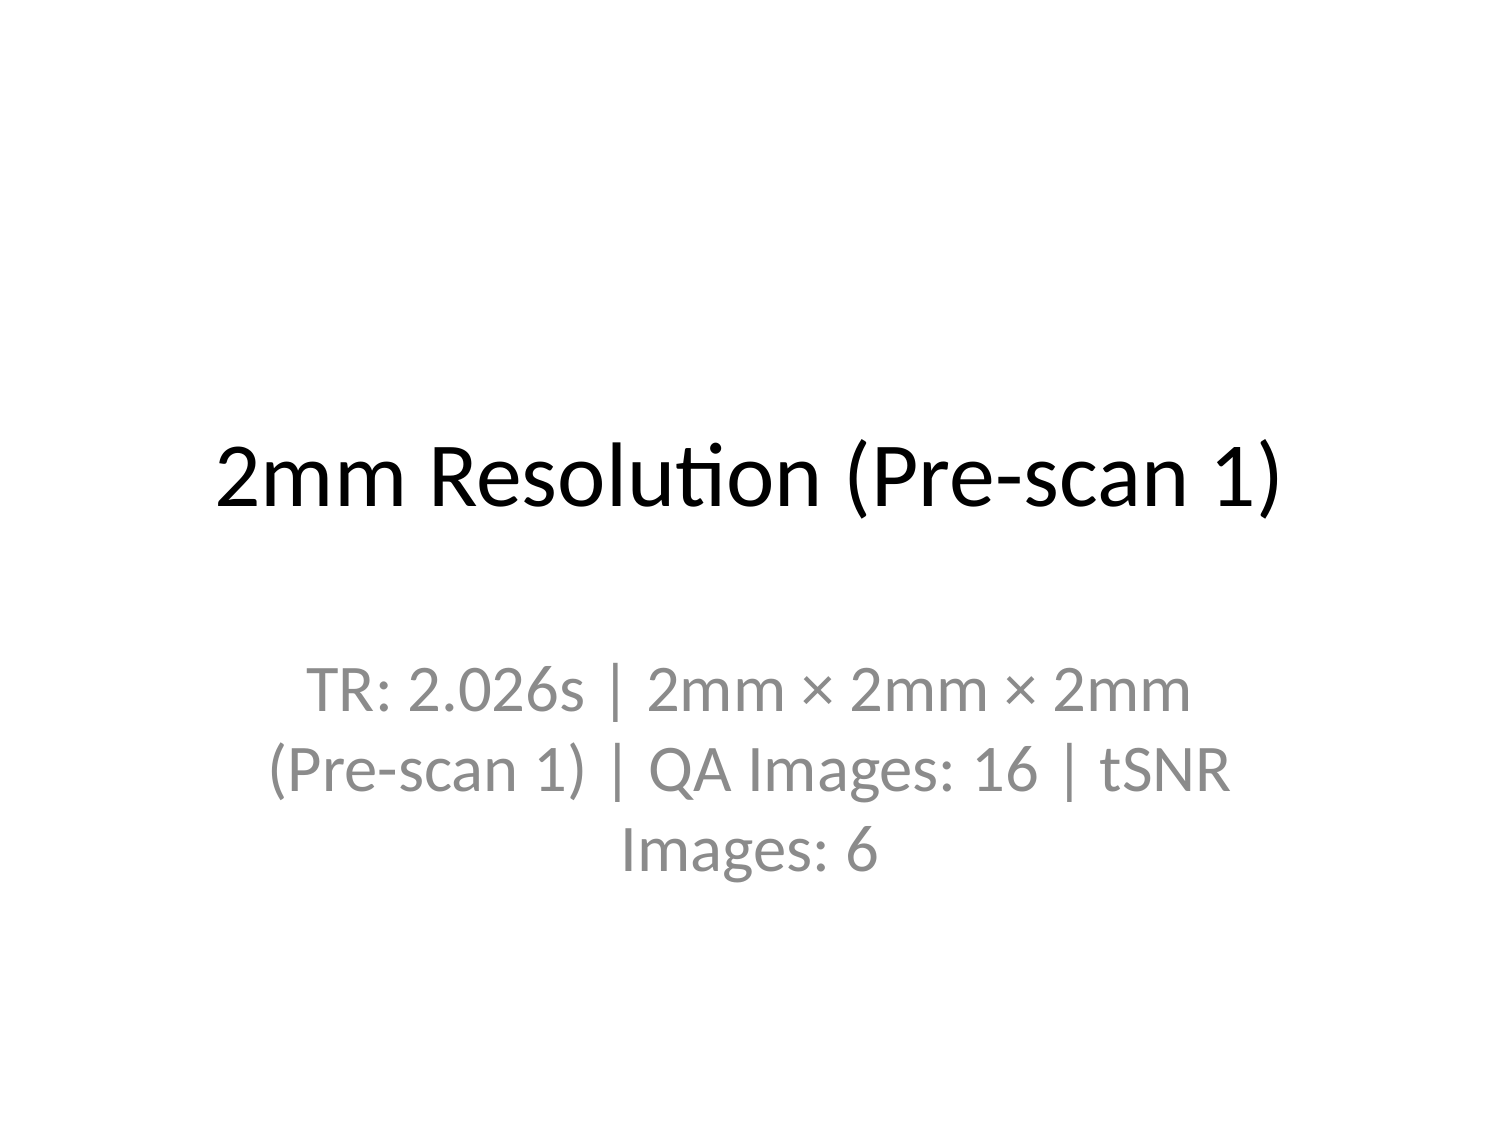

# 2mm Resolution (Pre-scan 1)
TR: 2.026s | 2mm × 2mm × 2mm (Pre-scan 1) | QA Images: 16 | tSNR Images: 6